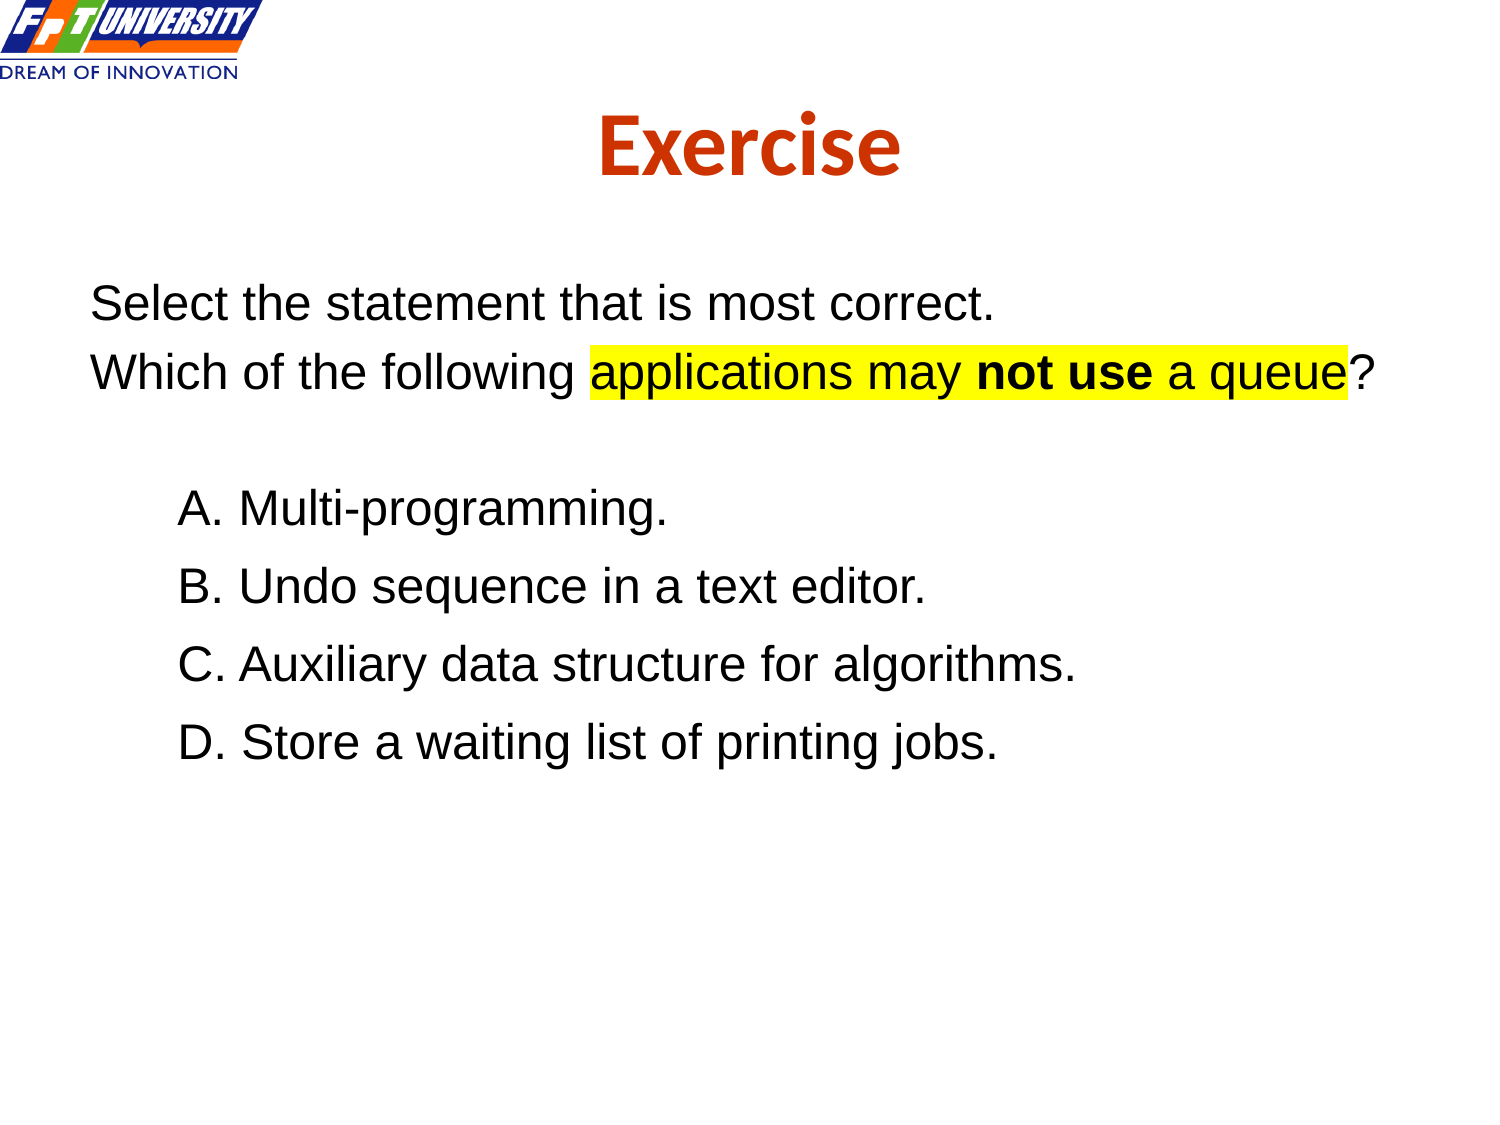

# Exercise
Select the statement that is most correct.
Which of the following applications may not use a queue?
A. Multi-programming.
B. Undo sequence in a text editor.
C. Auxiliary data structure for algorithms.
D. Store a waiting list of printing jobs.